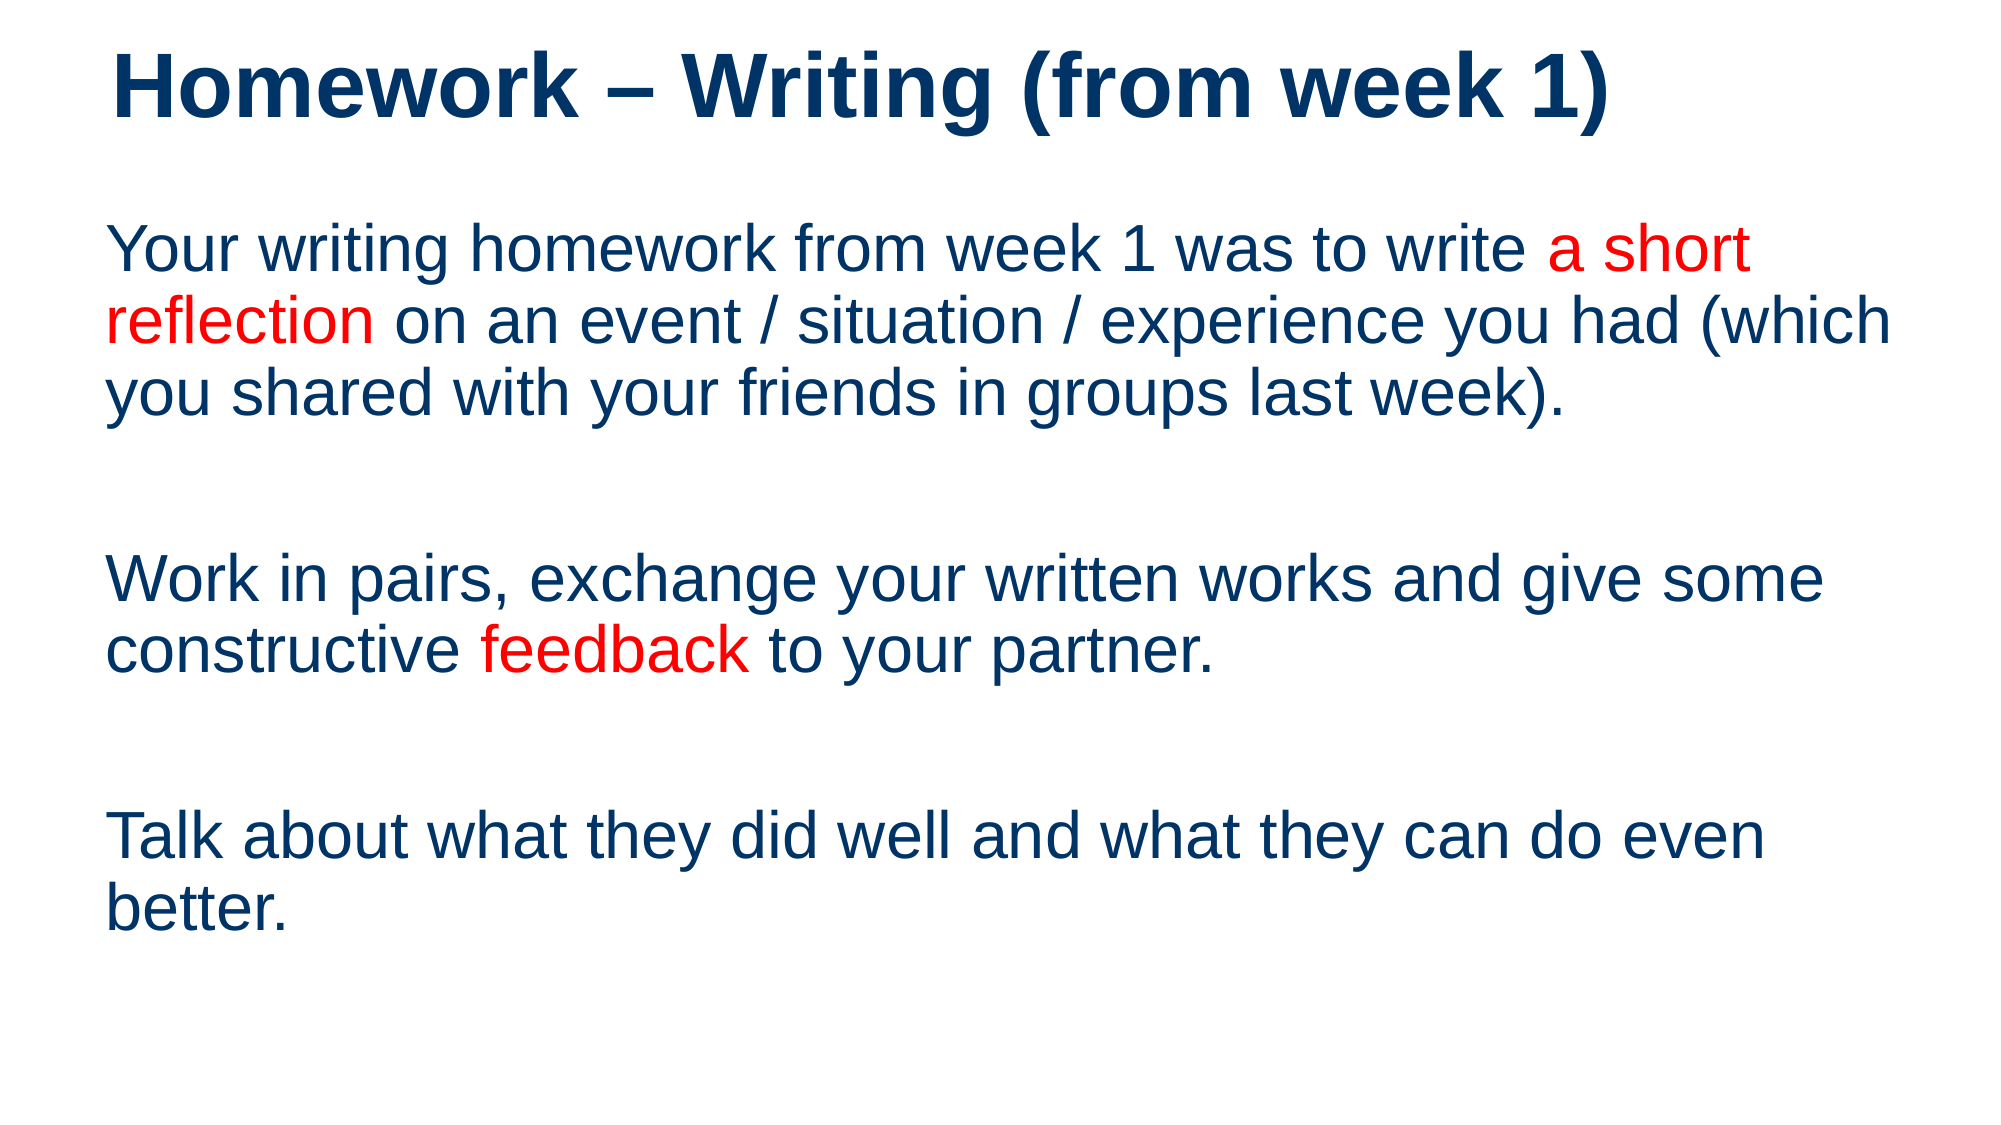

# Homework – Writing (from week 1)
Your writing homework from week 1 was to write a short reflection on an event / situation / experience you had (which you shared with your friends in groups last week).

Work in pairs, exchange your written works and give some constructive feedback to your partner.

Talk about what they did well and what they can do even better.